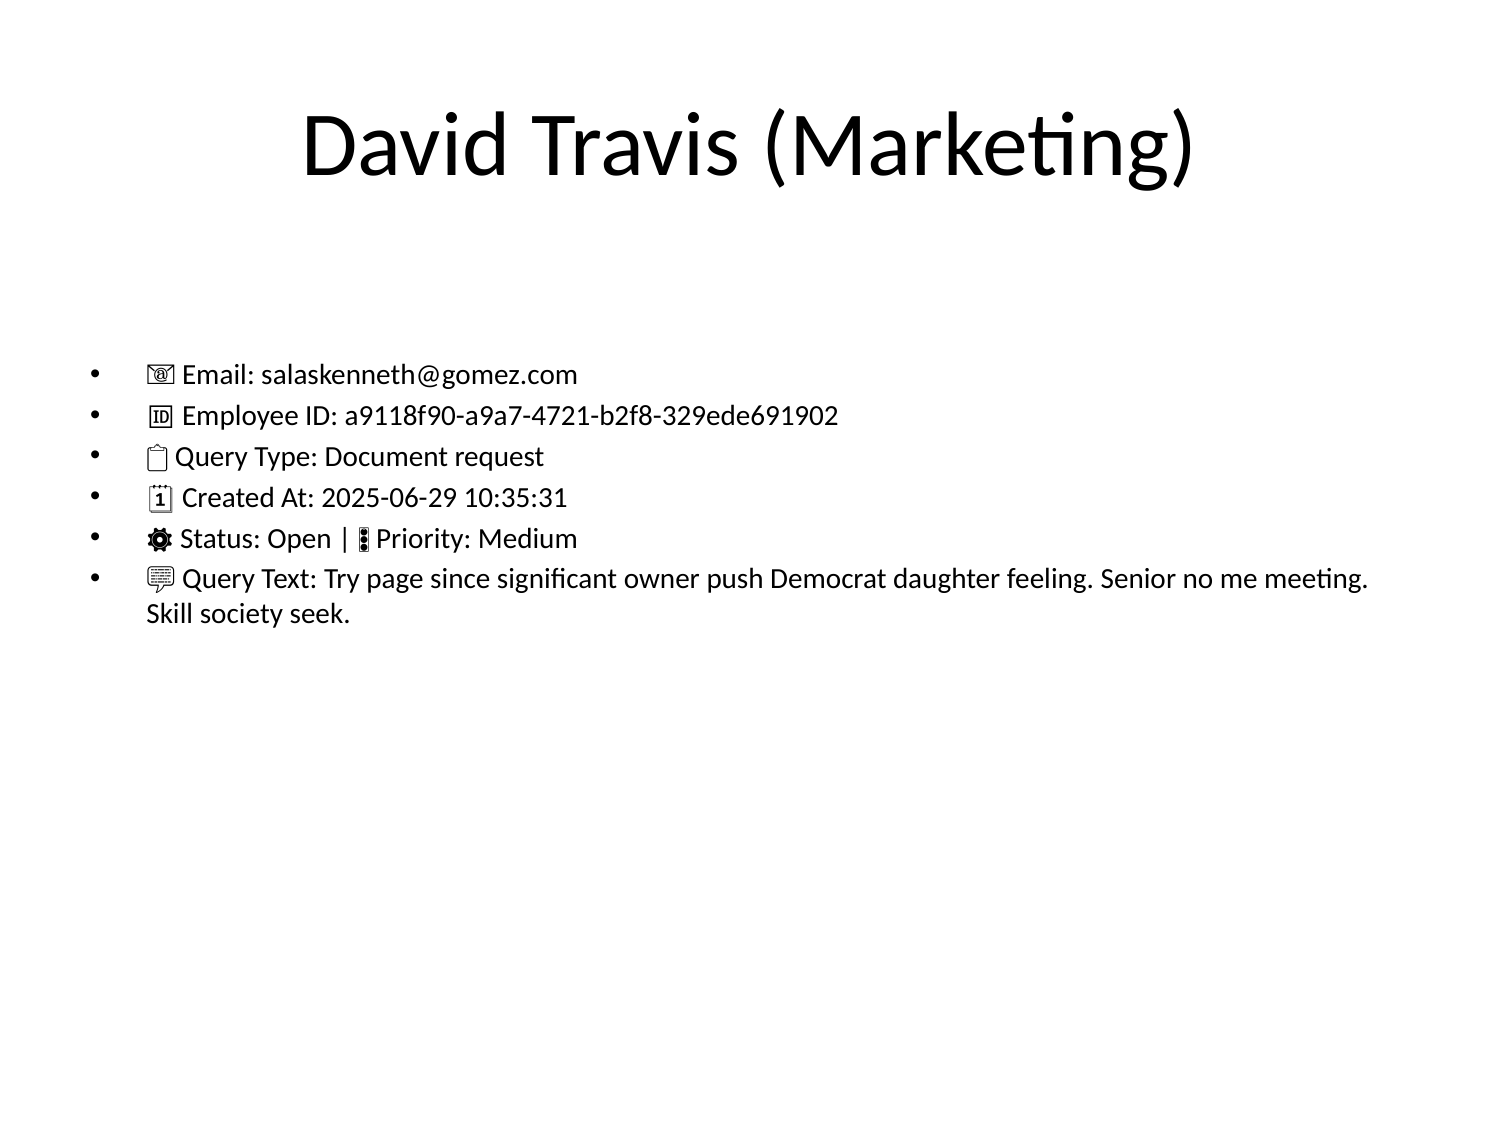

# David Travis (Marketing)

📧 Email: salaskenneth@gomez.com
🆔 Employee ID: a9118f90-a9a7-4721-b2f8-329ede691902
📋 Query Type: Document request
🗓 Created At: 2025-06-29 10:35:31
⚙ Status: Open | 🚦 Priority: Medium
💬 Query Text: Try page since significant owner push Democrat daughter feeling. Senior no me meeting. Skill society seek.